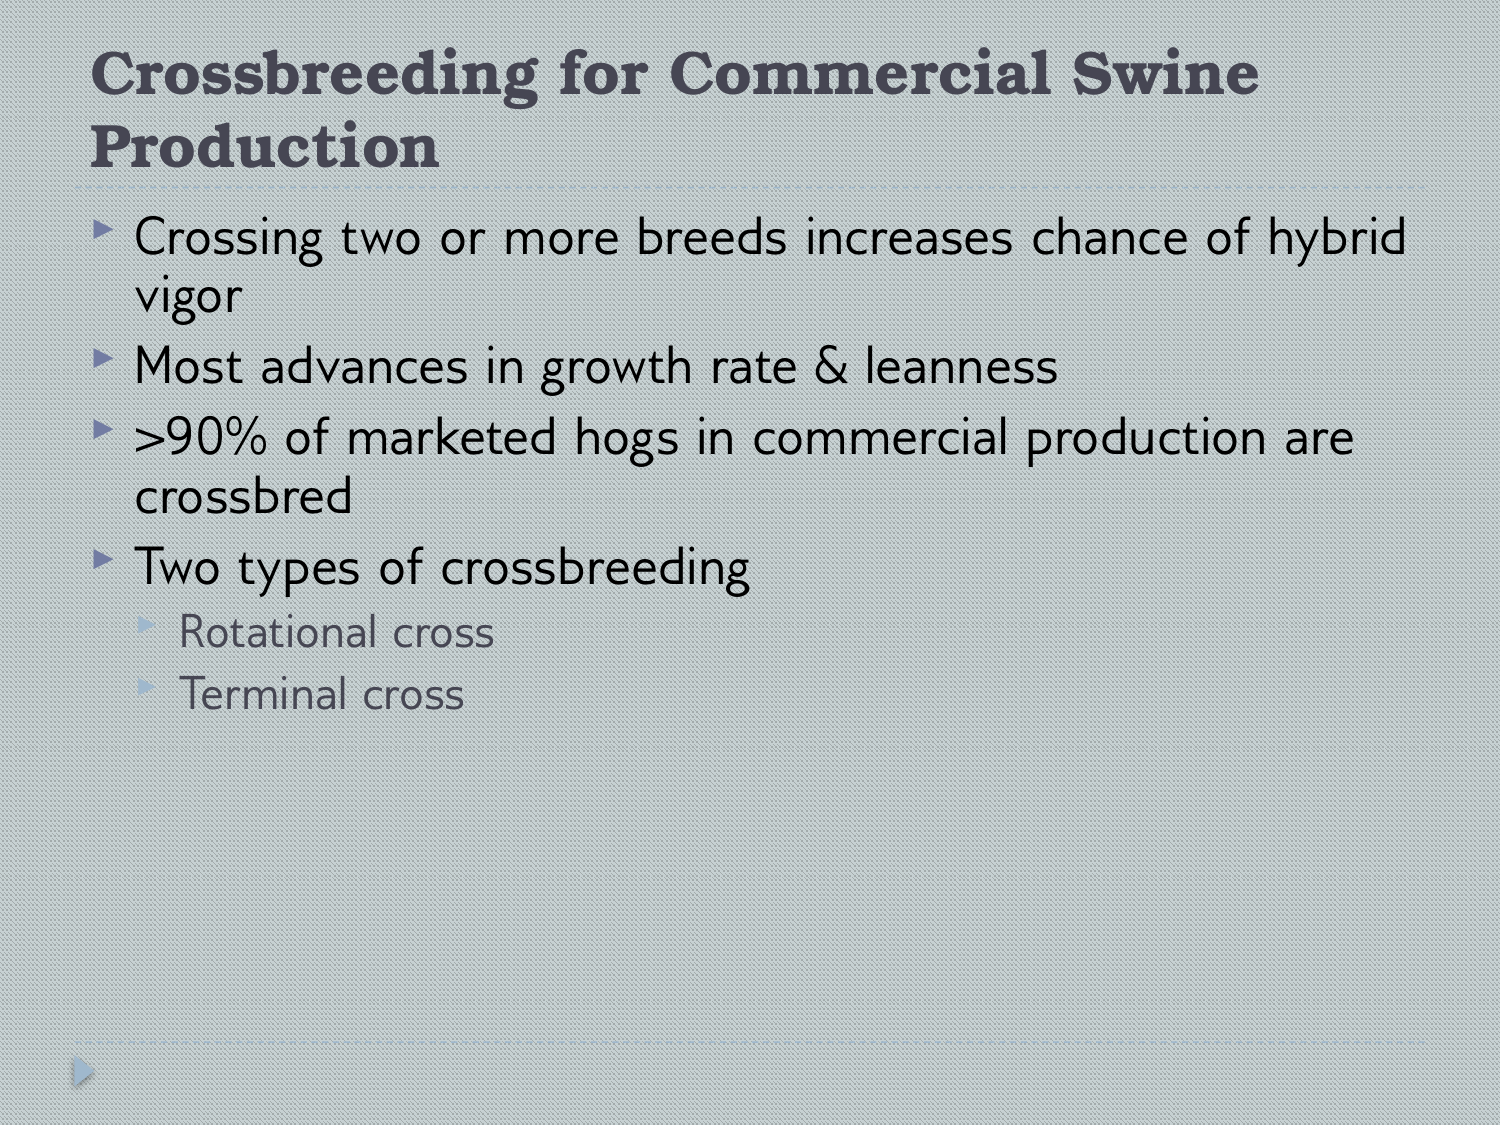

# Crossbreeding for Commercial Swine Production
Crossing two or more breeds increases chance of hybrid vigor
Most advances in growth rate & leanness
>90% of marketed hogs in commercial production are crossbred
Two types of crossbreeding
Rotational cross
Terminal cross